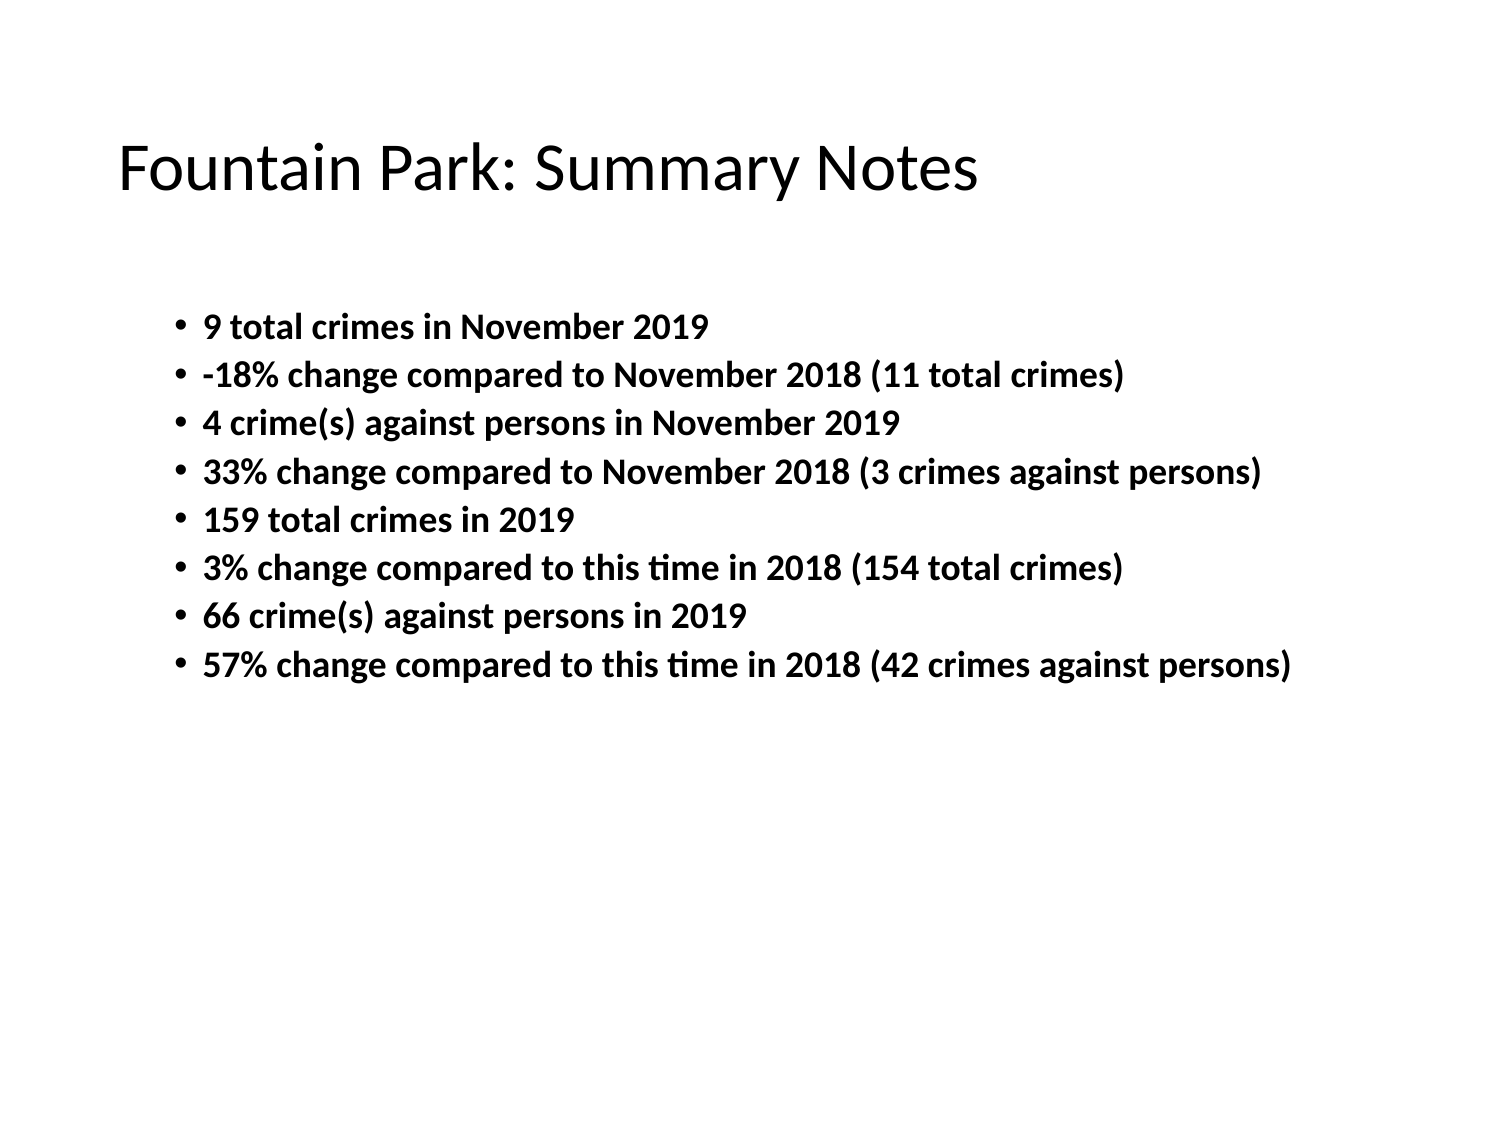

# Fountain Park: Summary Notes
9 total crimes in November 2019
-18% change compared to November 2018 (11 total crimes)
4 crime(s) against persons in November 2019
33% change compared to November 2018 (3 crimes against persons)
159 total crimes in 2019
3% change compared to this time in 2018 (154 total crimes)
66 crime(s) against persons in 2019
57% change compared to this time in 2018 (42 crimes against persons)